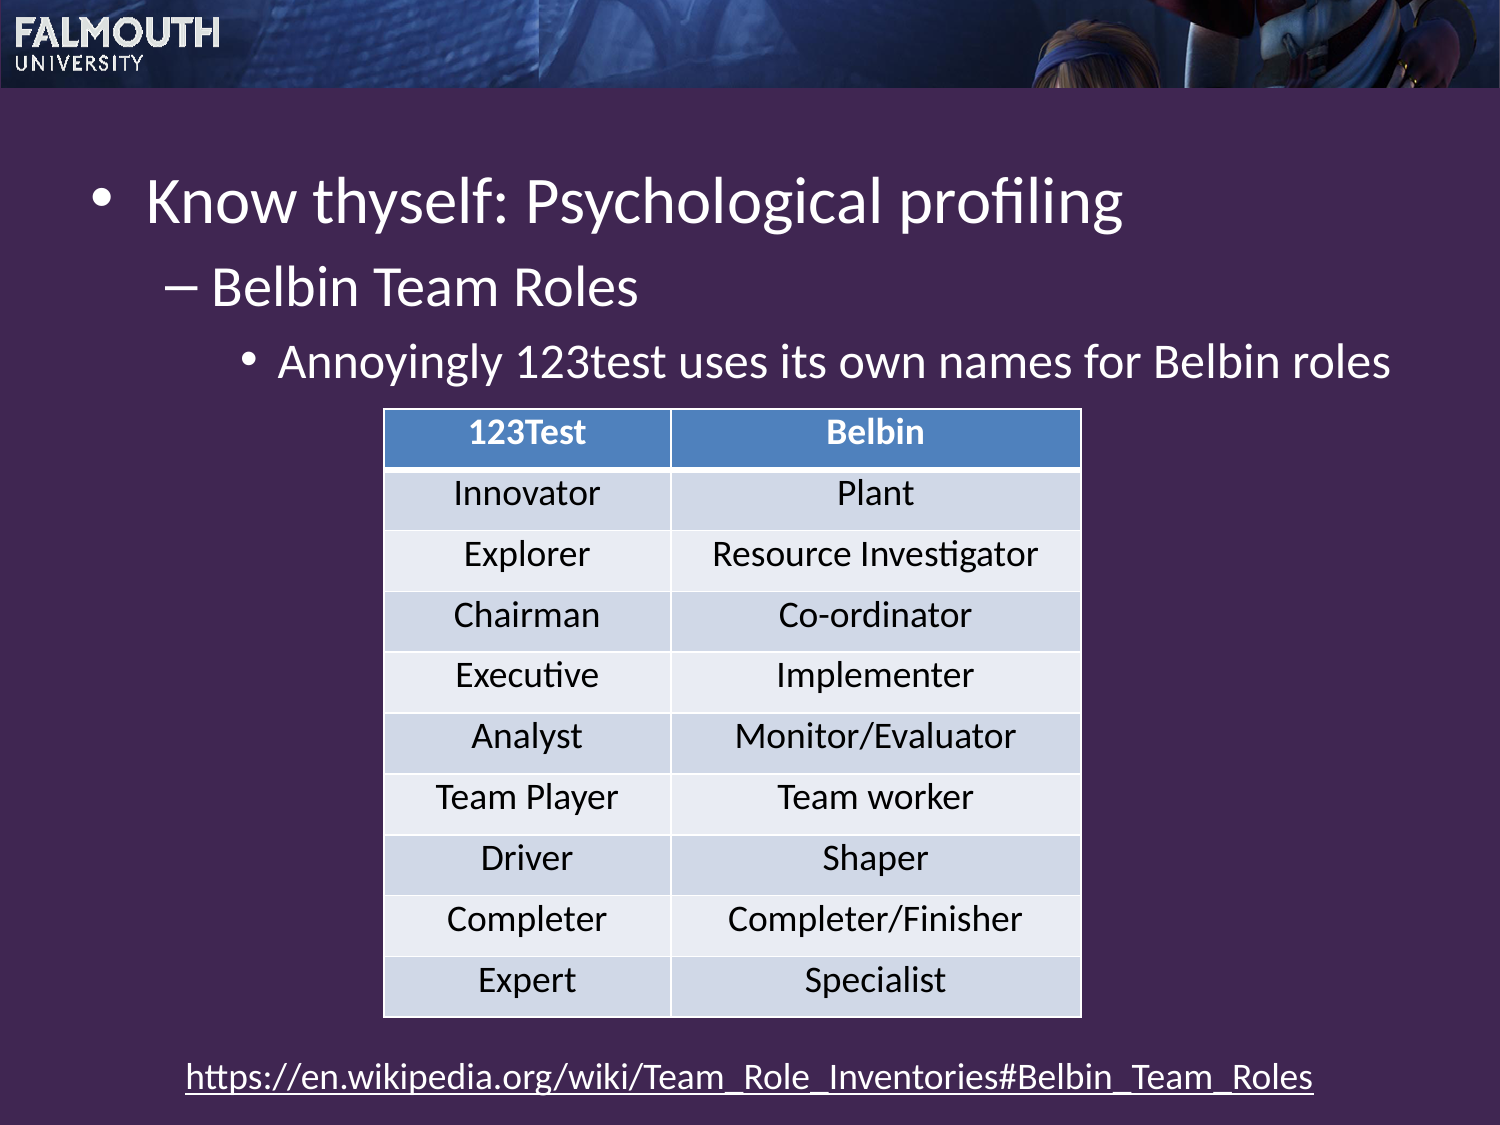

Know thyself: Psychological profiling
Belbin Team Roles
Annoyingly 123test uses its own names for Belbin roles

| 123Test | Belbin |
| --- | --- |
| Innovator | Plant |
| Explorer | Resource Investigator |
| Chairman | Co-ordinator |
| Executive | Implementer |
| Analyst | Monitor/Evaluator |
| Team Player | Team worker |
| Driver | Shaper |
| Completer | Completer/Finisher |
| Expert | Specialist |

https://en.wikipedia.org/wiki/Team_Role_Inventories#Belbin_Team_Roles